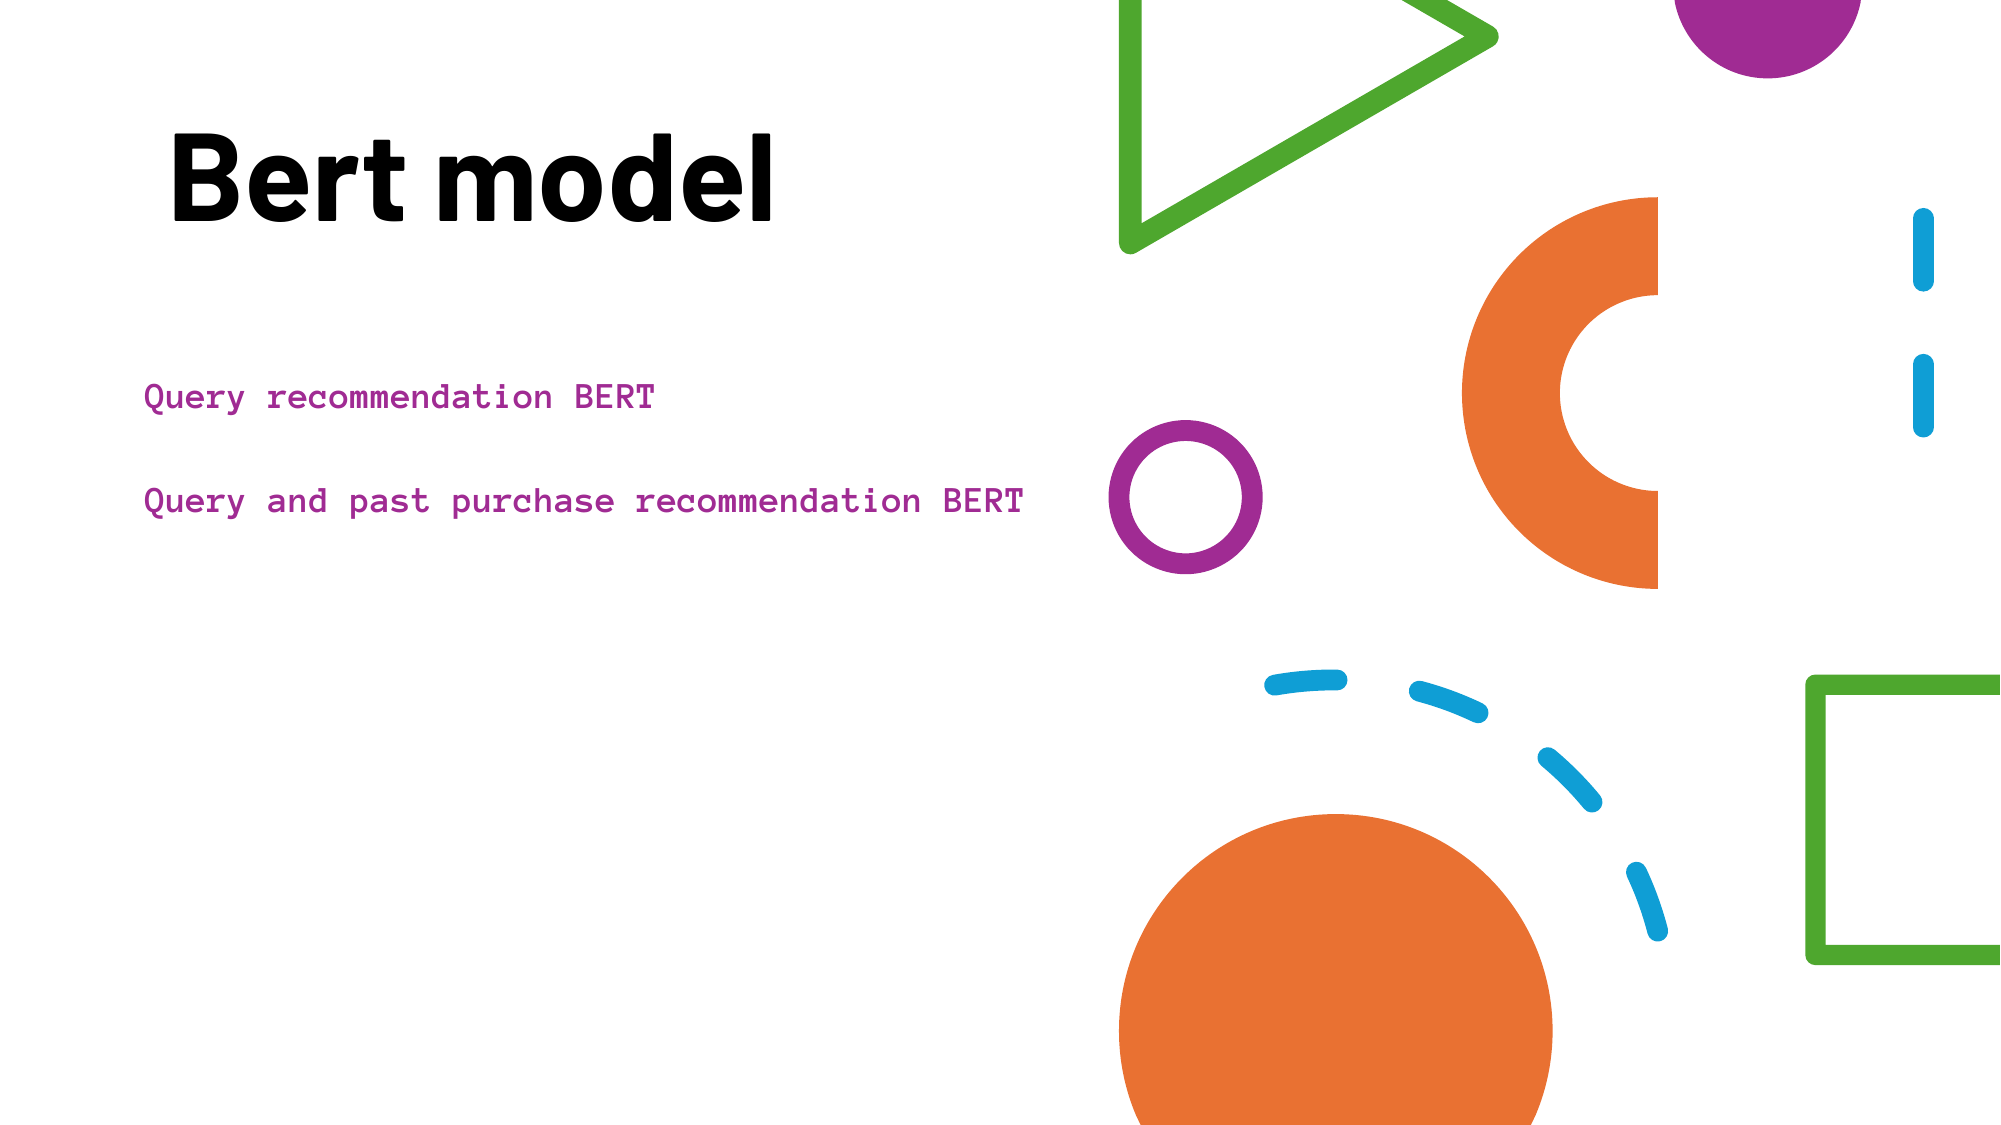

Bert model

Query recommendation BERT

Query and past purchase recommendation BERT